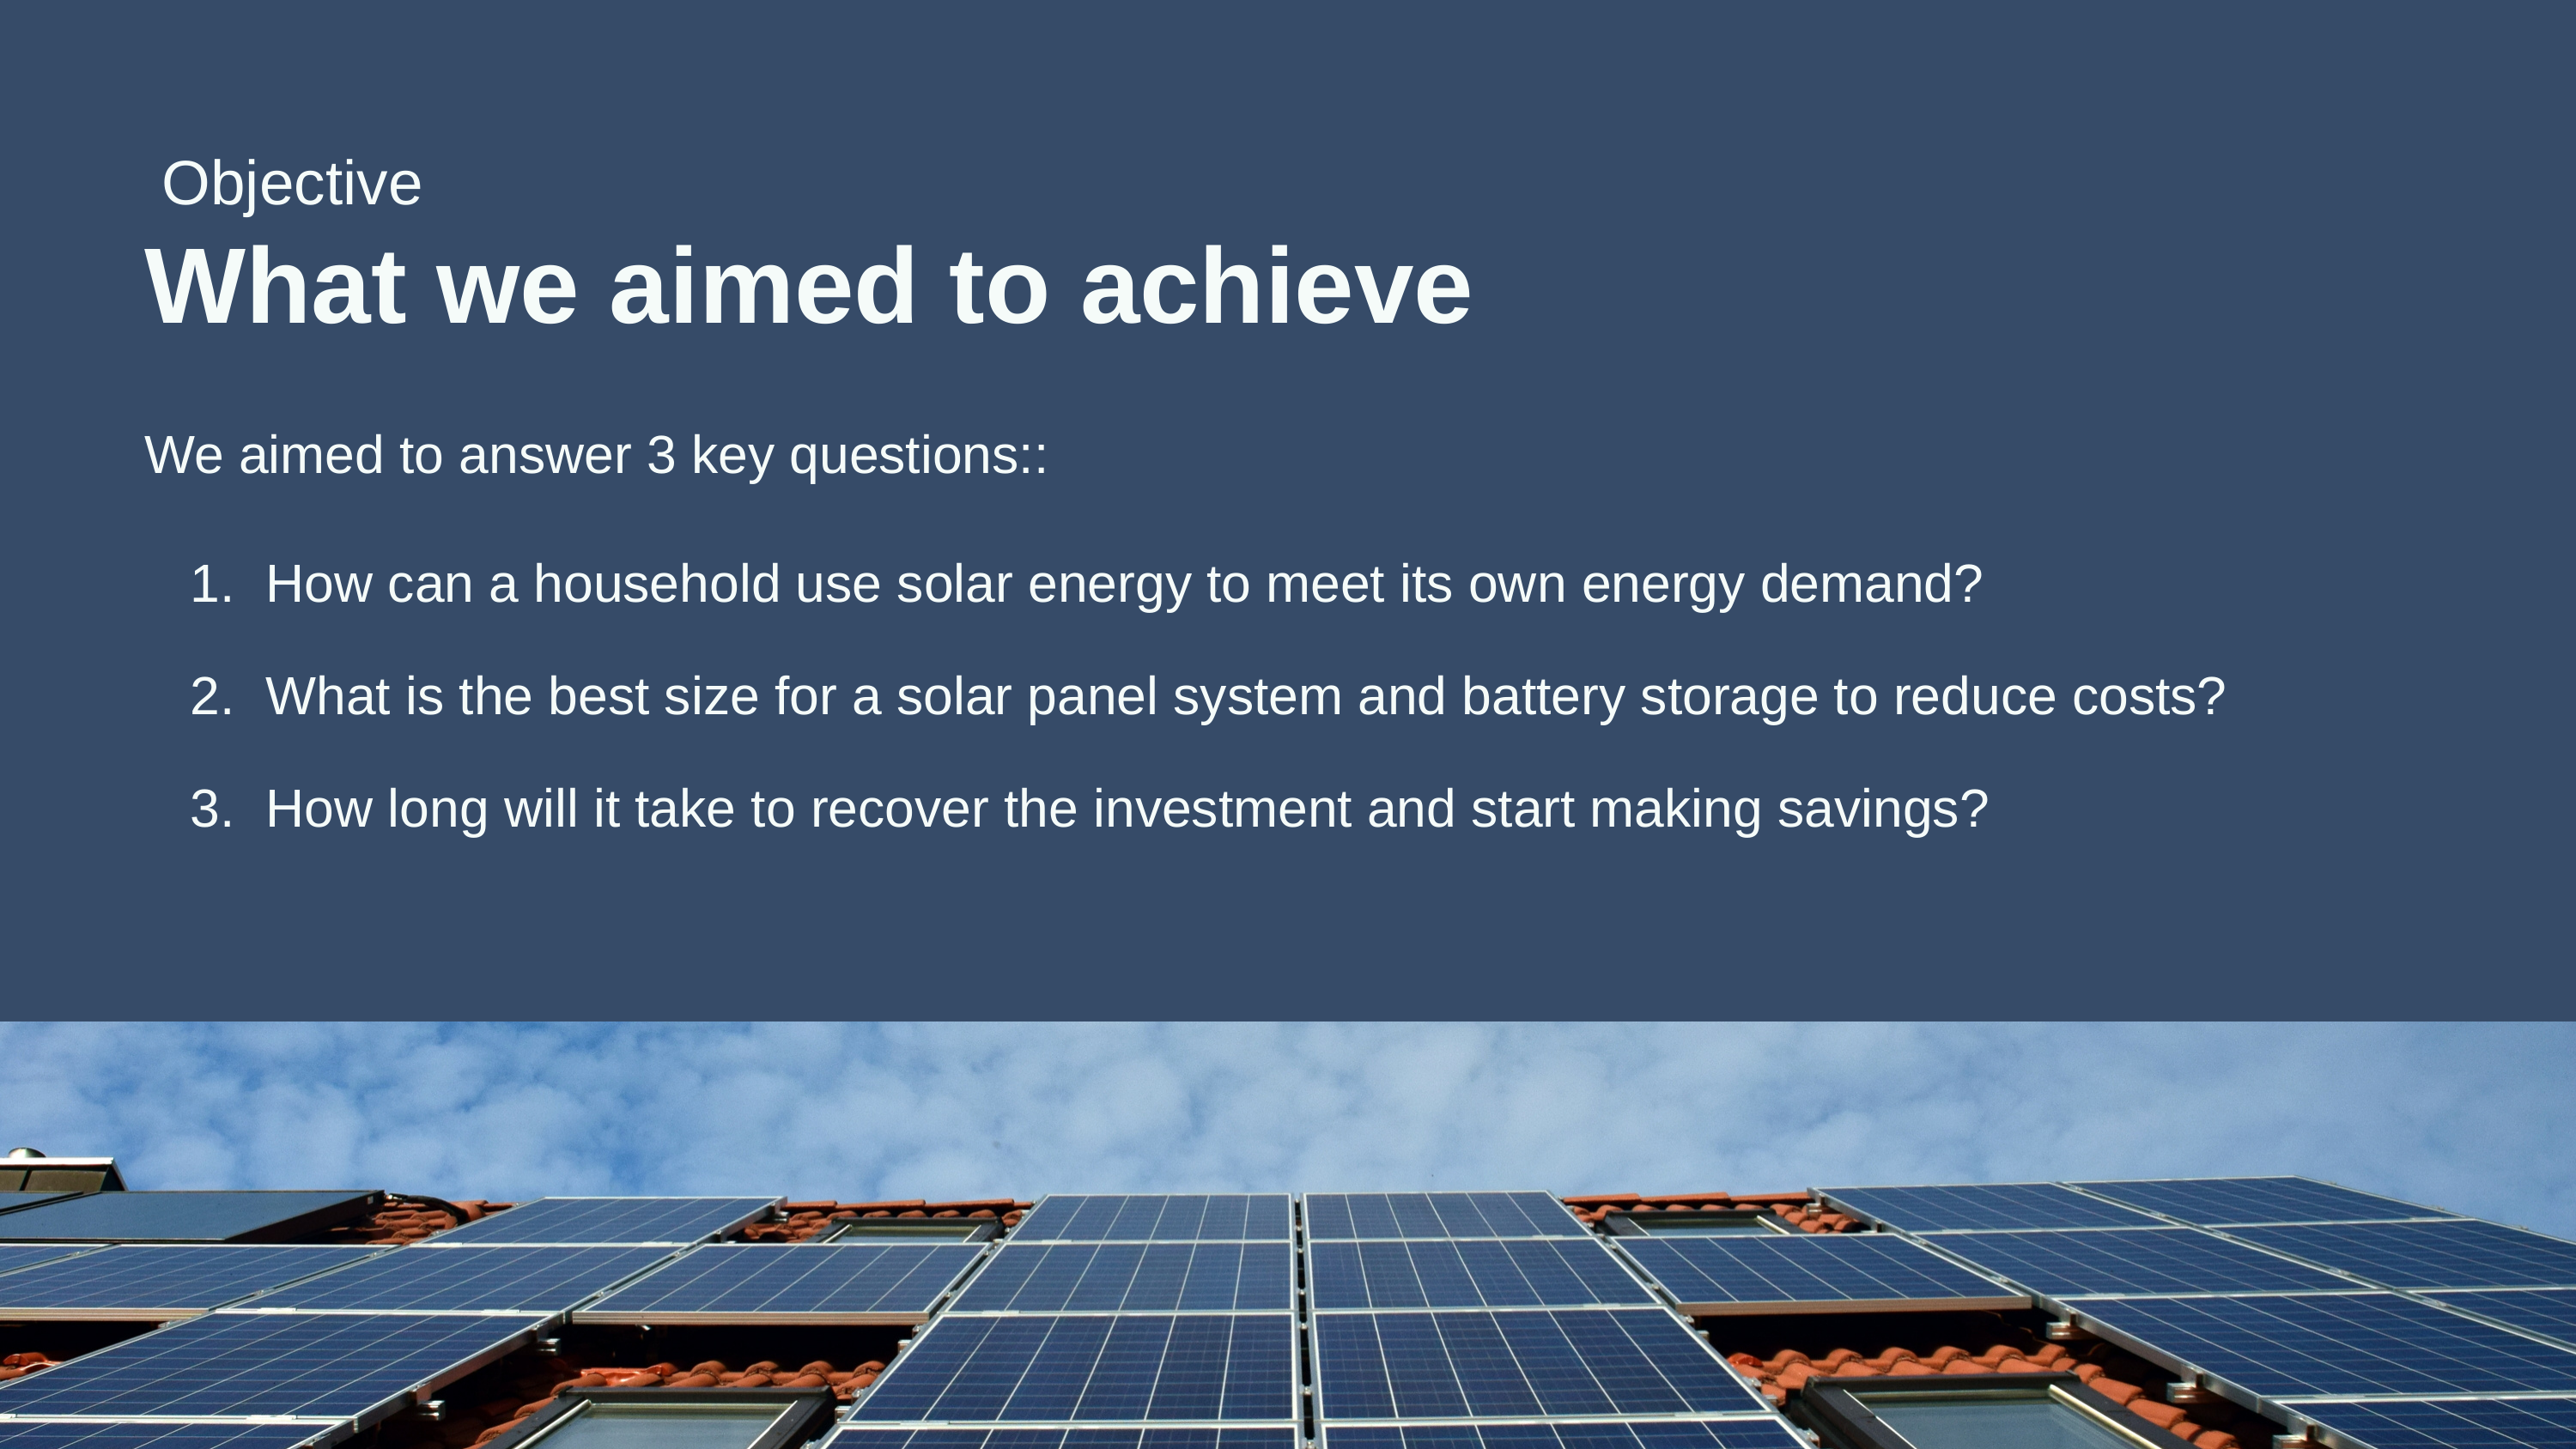

Objective
What we aimed to achieve
We aimed to answer 3 key questions::
  How can a household use solar energy to meet its own energy demand?
  What is the best size for a solar panel system and battery storage to reduce costs?
  How long will it take to recover the investment and start making savings?